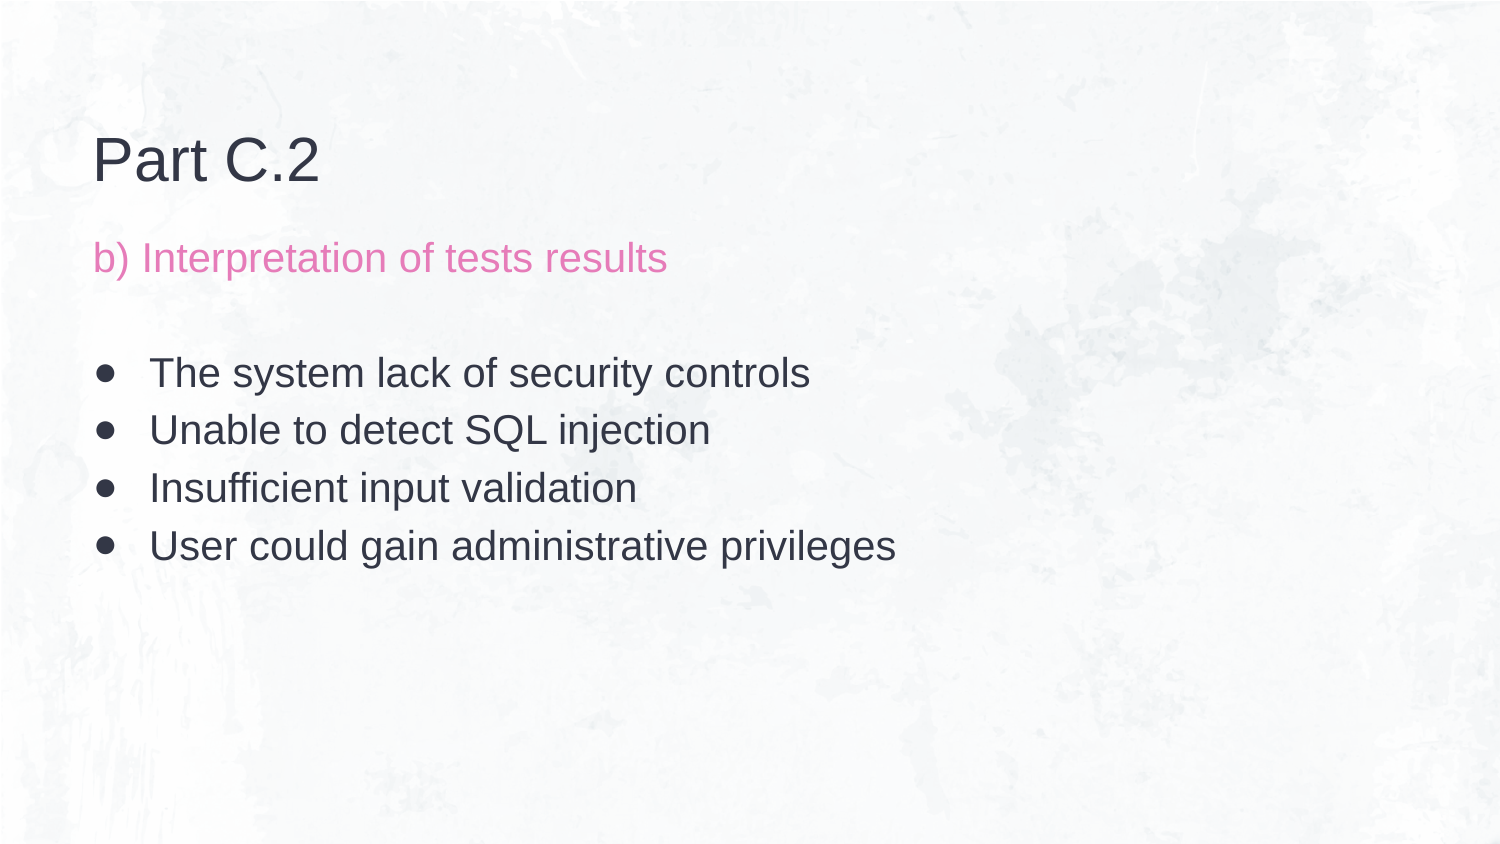

# Part C.2
b) Interpretation of tests results

The system lack of security controls
Unable to detect SQL injection
Insufficient input validation
User could gain administrative privileges